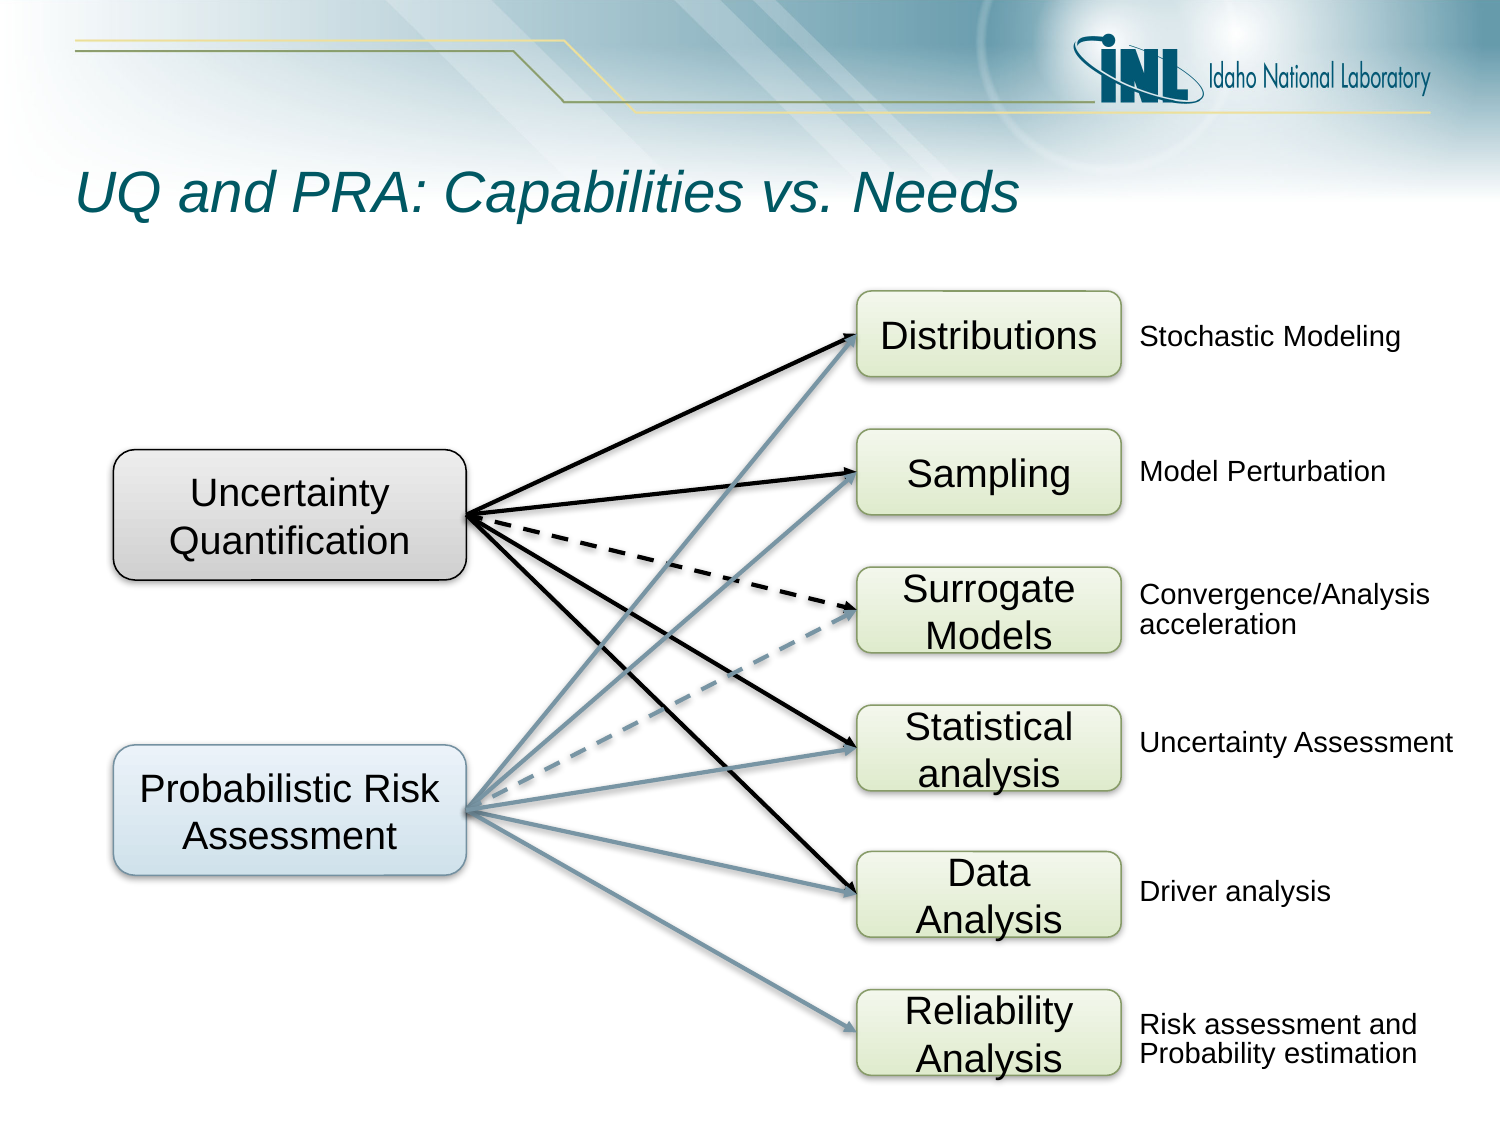

# UQ and PRA: Capabilities vs. Needs
Distributions
Stochastic Modeling
Sampling
Uncertainty Quantification
Model Perturbation
Surrogate Models
Convergence/Analysis acceleration
Statistical analysis
Uncertainty Assessment
Probabilistic Risk Assessment
Data Analysis
Driver analysis
Reliability Analysis
Risk assessment and Probability estimation